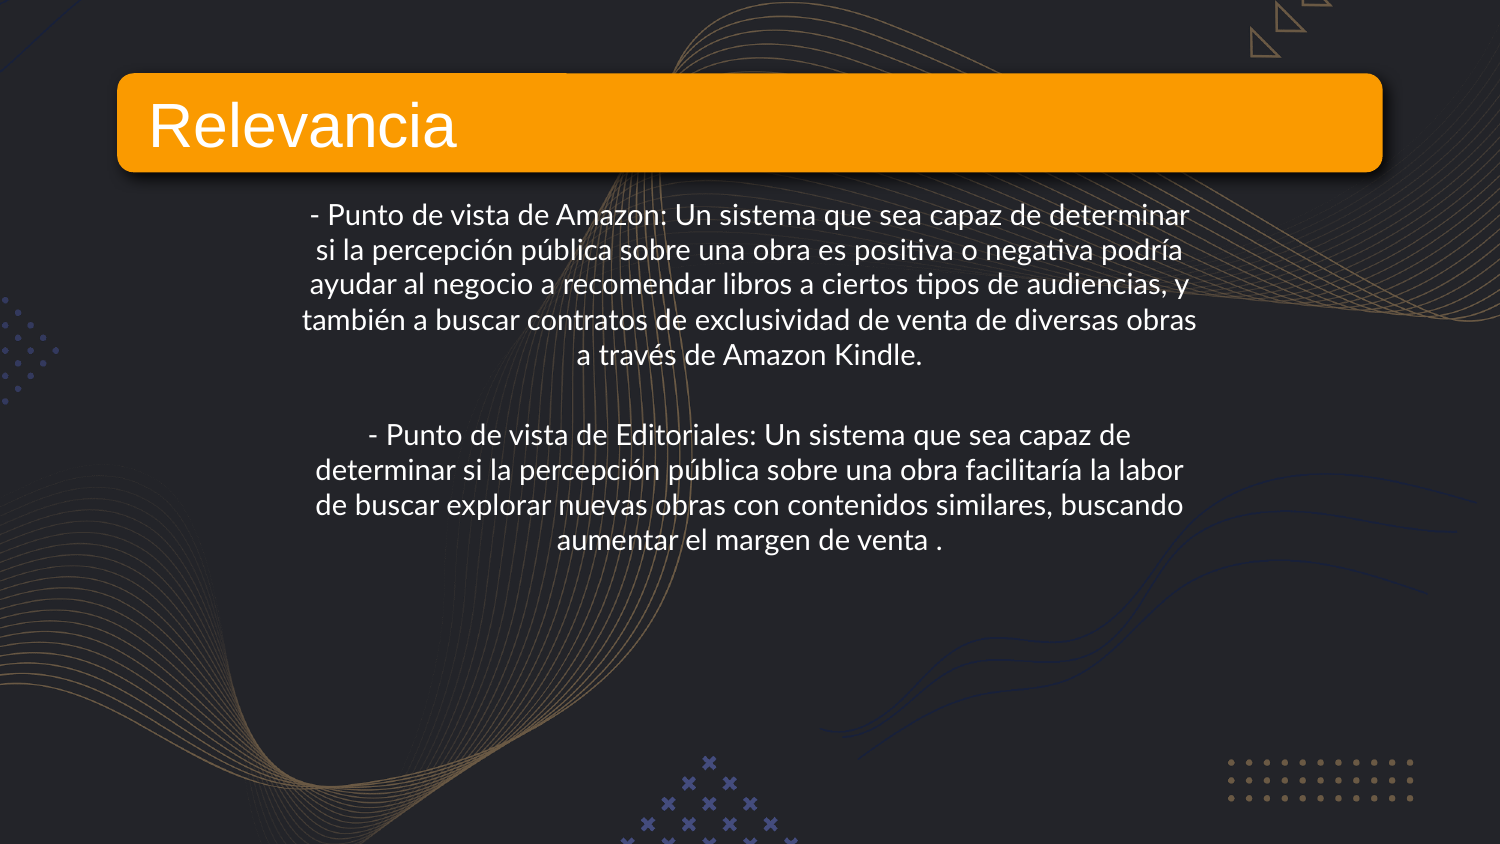

# Relevancia
- Punto de vista de Amazon: Un sistema que sea capaz de determinar si la percepción pública sobre una obra es positiva o negativa podría ayudar al negocio a recomendar libros a ciertos tipos de audiencias, y también a buscar contratos de exclusividad de venta de diversas obras a través de Amazon Kindle.
- Punto de vista de Editoriales: Un sistema que sea capaz de determinar si la percepción pública sobre una obra facilitaría la labor de buscar explorar nuevas obras con contenidos similares, buscando aumentar el margen de venta .